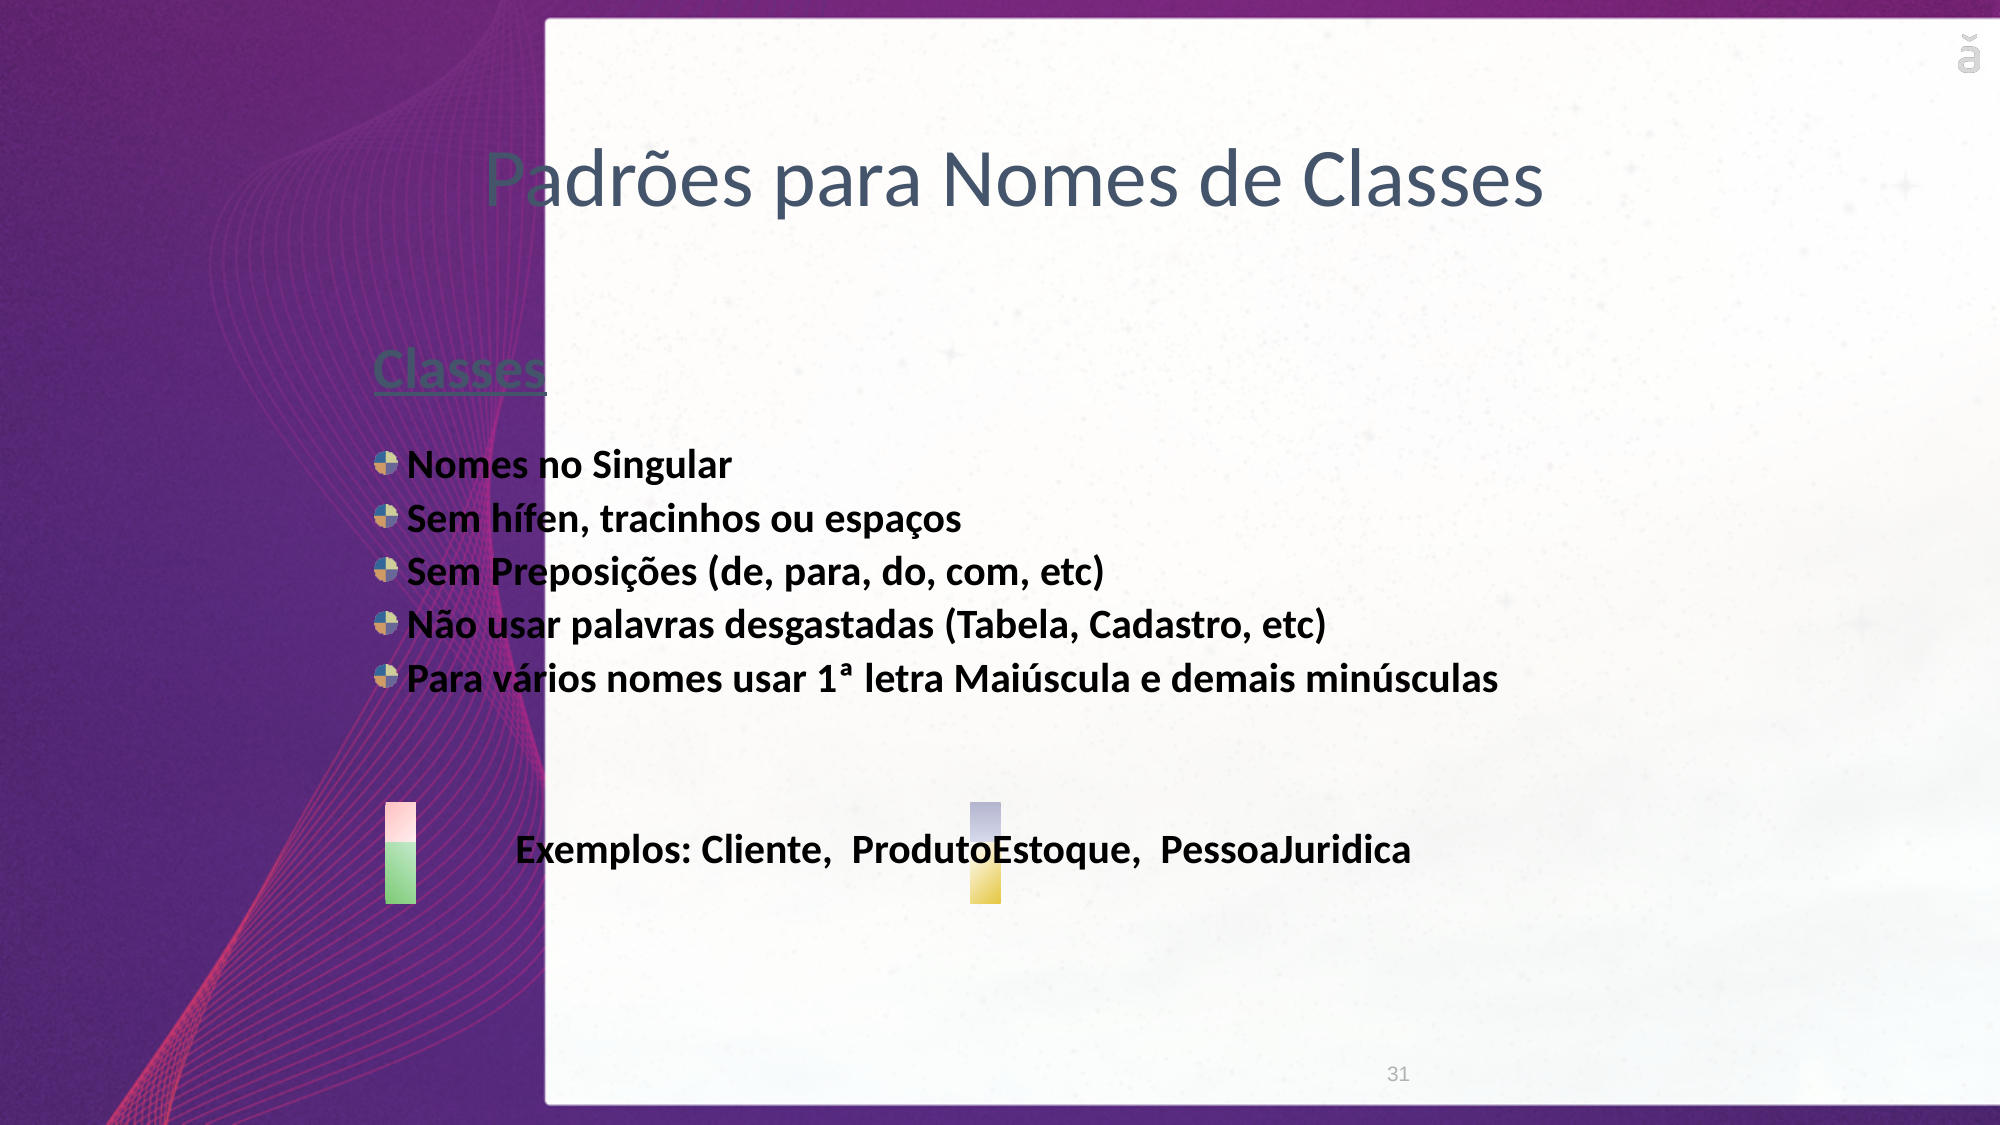

Padrões para Nomes de Classes

Classes

 Nomes no Singular
 Sem hífen, tracinhos ou espaços
 Sem Preposições (de, para, do, com, etc)
 Não usar palavras desgastadas (Tabela, Cadastro, etc)
 Para vários nomes usar 1ª letra Maiúscula e demais minúsculas

Exemplos: Cliente,  ProdutoEstoque,  PessoaJuridica
31